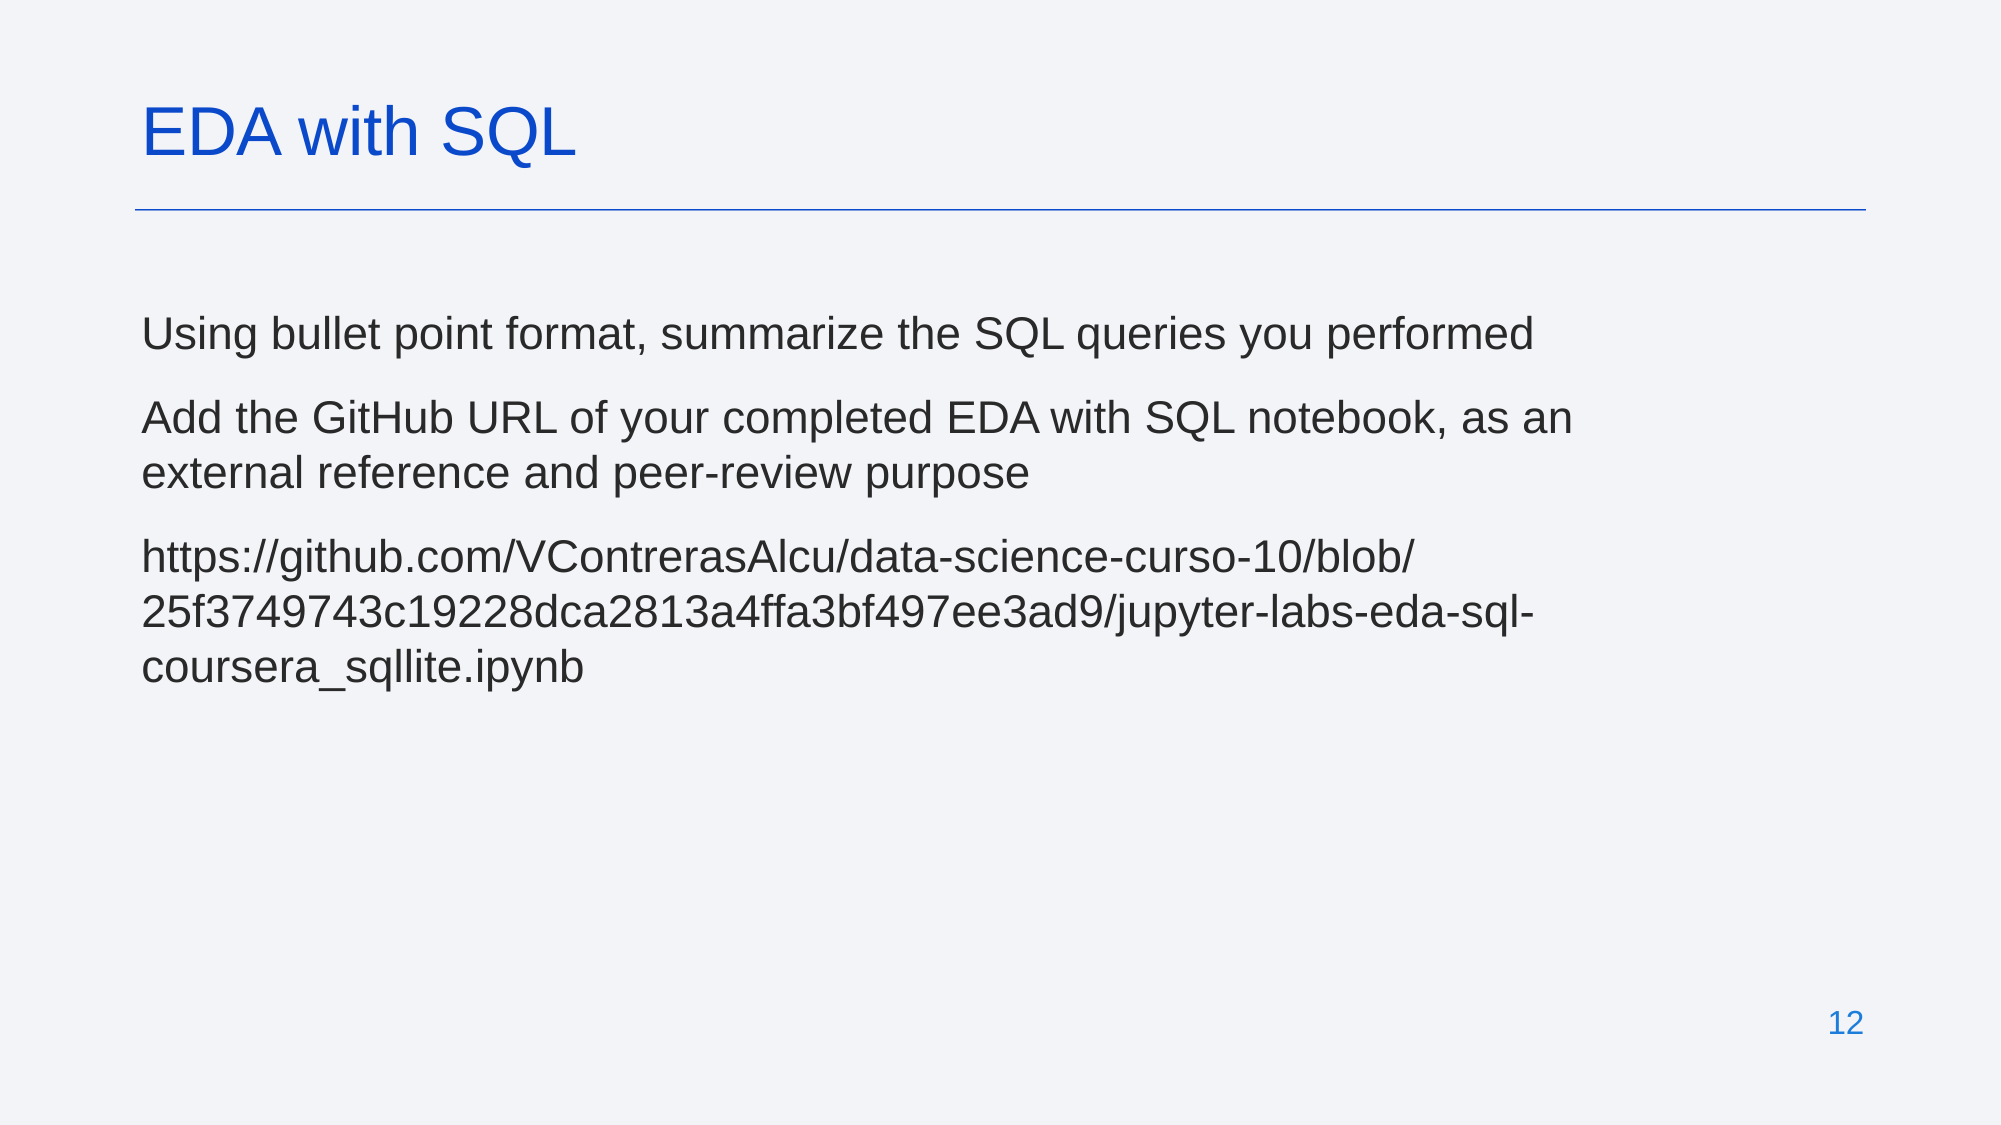

EDA with SQL
Using bullet point format, summarize the SQL queries you performed
Add the GitHub URL of your completed EDA with SQL notebook, as an external reference and peer-review purpose
https://github.com/VContrerasAlcu/data-science-curso-10/blob/25f3749743c19228dca2813a4ffa3bf497ee3ad9/jupyter-labs-eda-sql-coursera_sqllite.ipynb

12